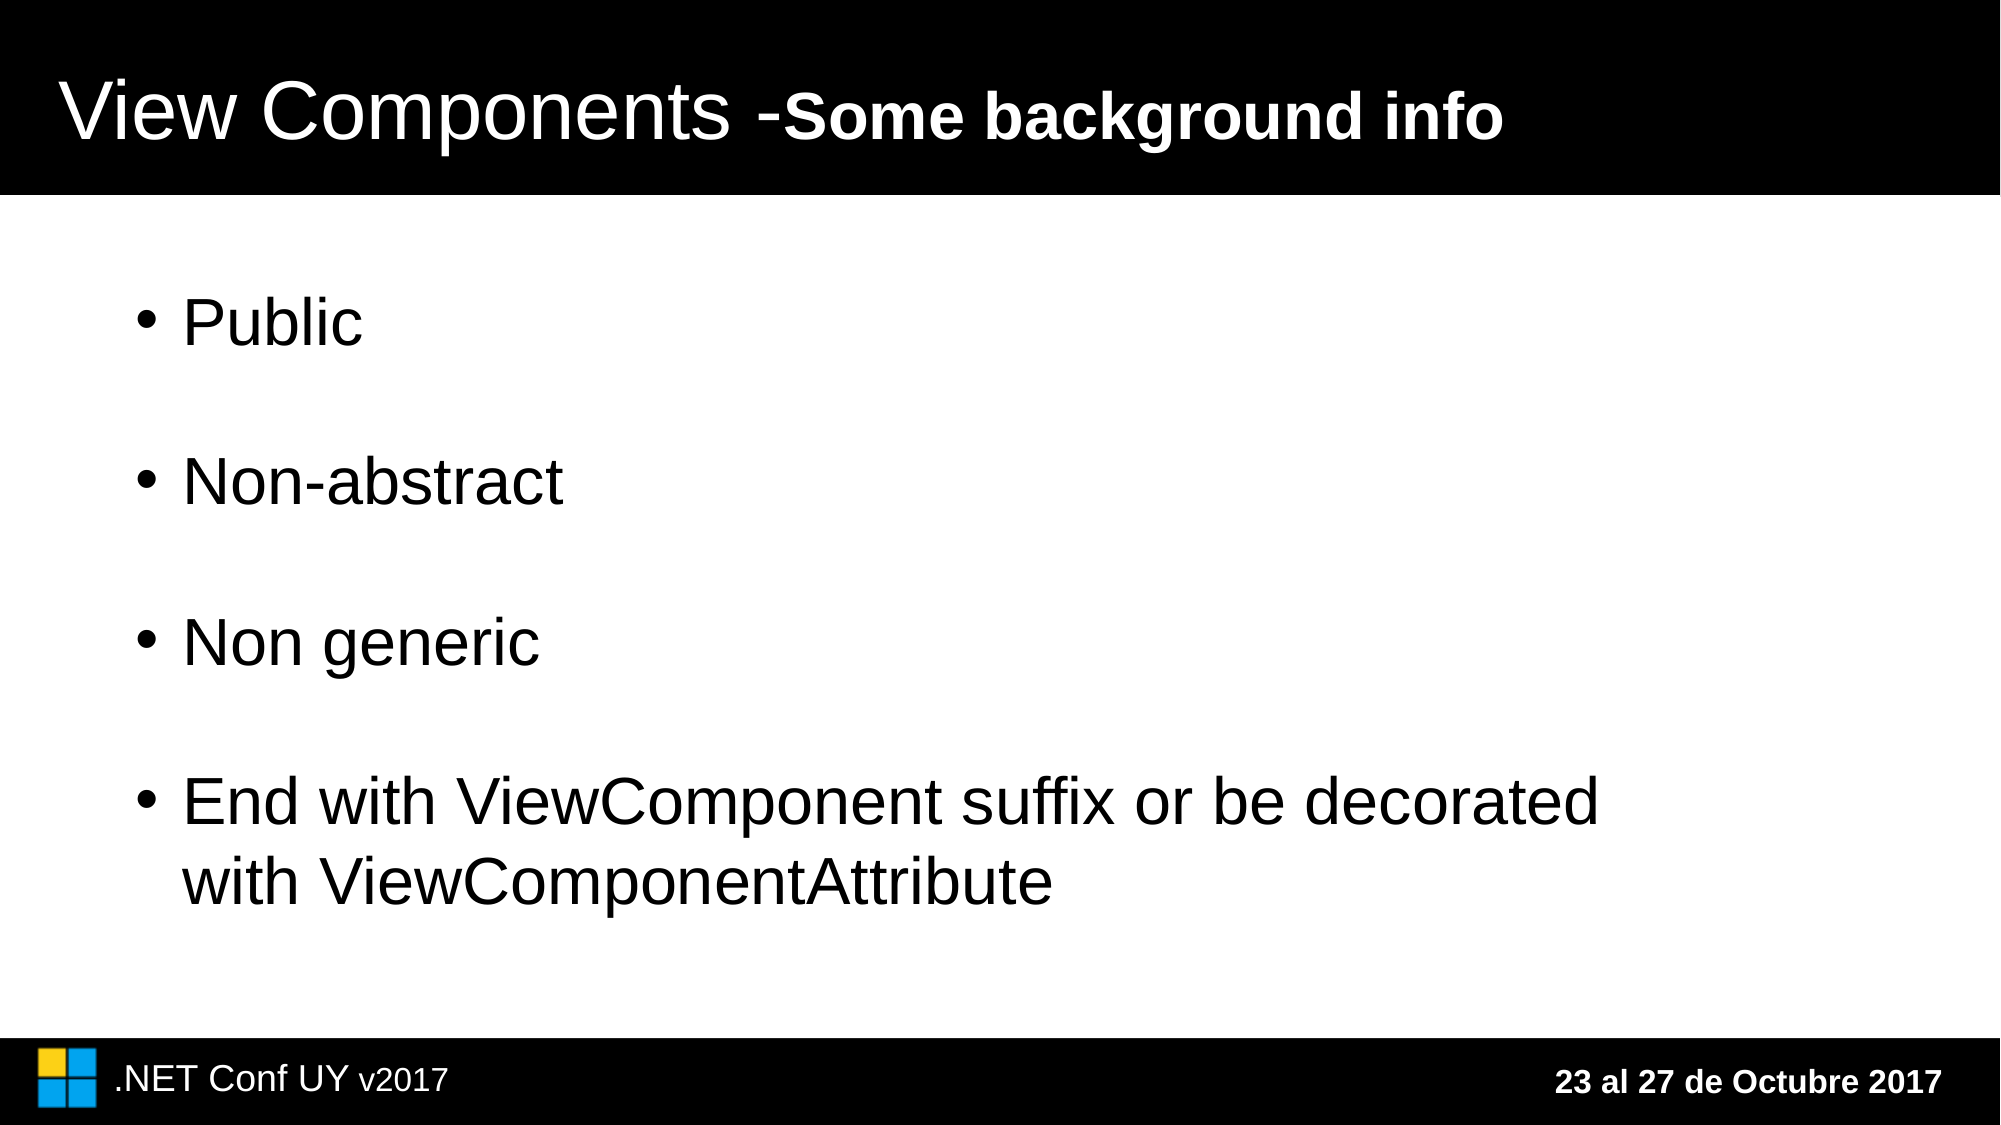

# View Components -Some background info
Public

Non-abstract

Non generic

End with ViewComponent suffix or be decorated with ViewComponentAttribute